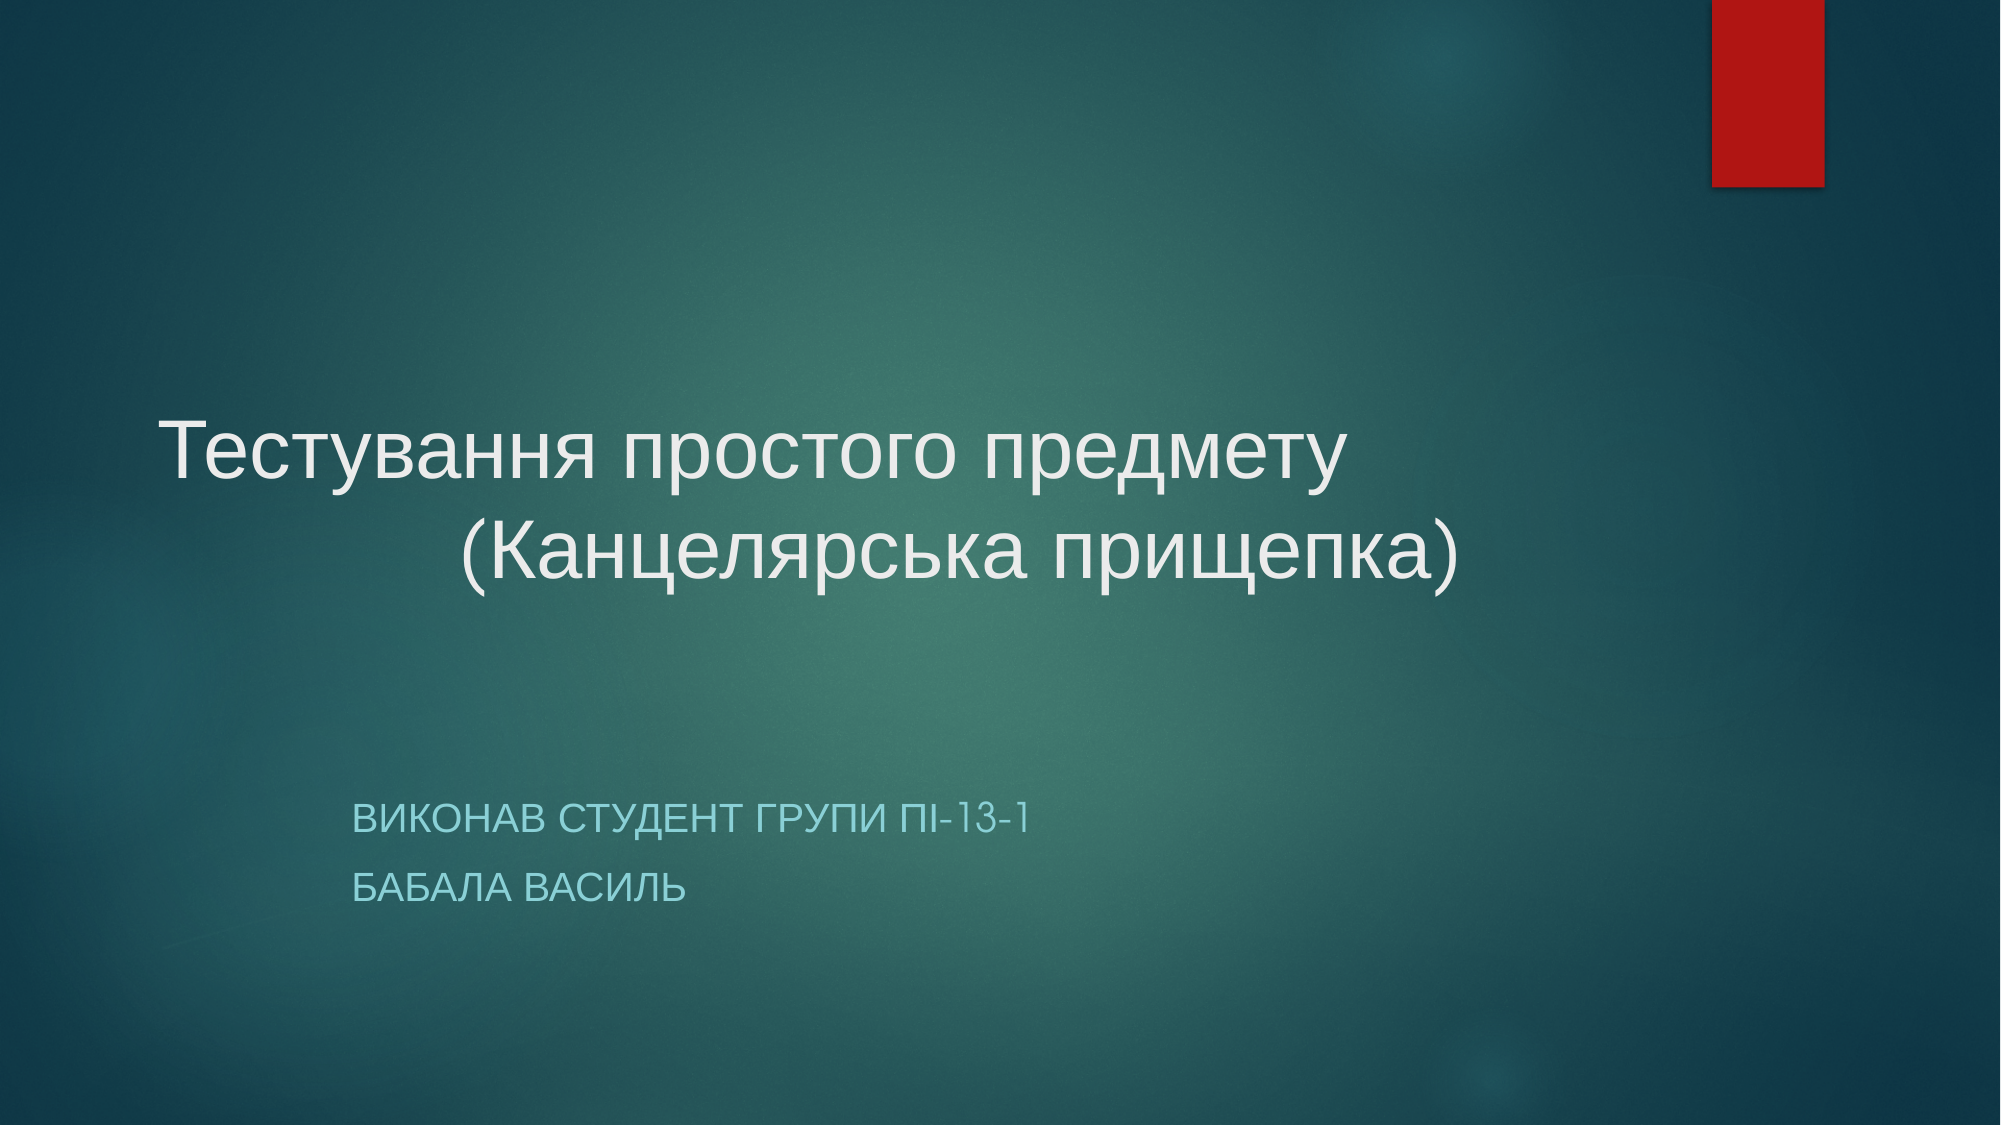

# Тестування простого предмету (Канцелярська прищепка)
										Виконав студент групи пі-13-1
														Бабала Василь